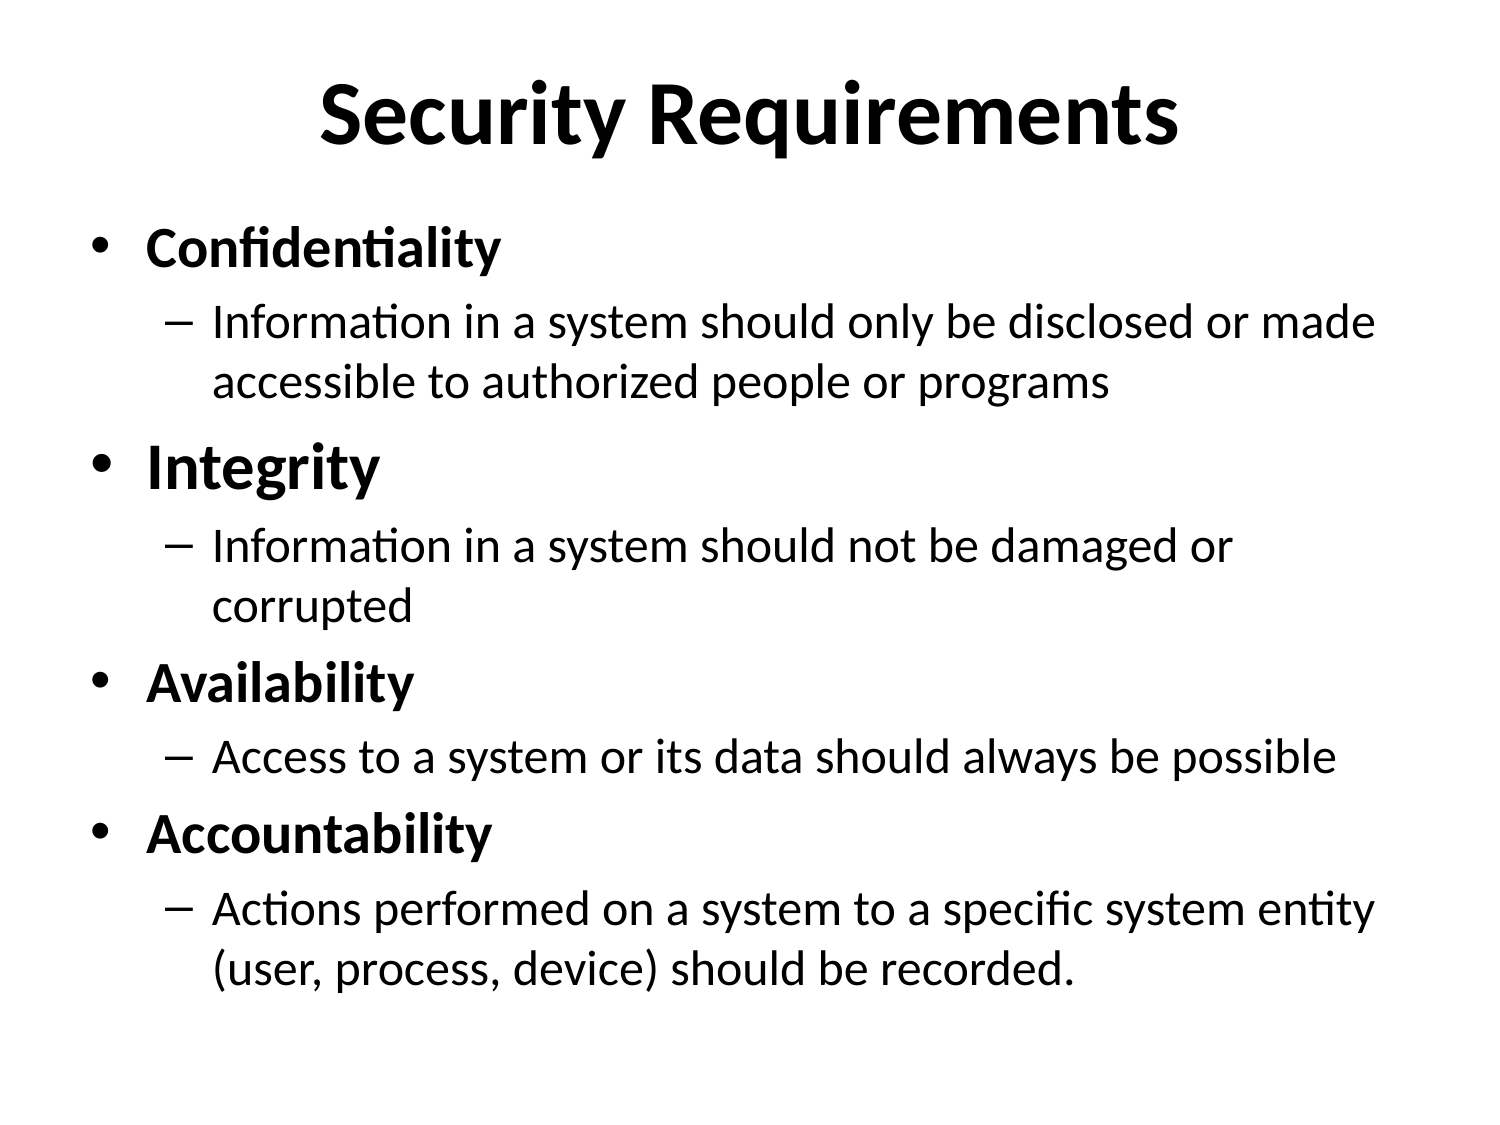

Security Requirements
Confidentiality
Information in a system should only be disclosed or made accessible to authorized people or programs
Integrity
Information in a system should not be damaged or corrupted
Availability
Access to a system or its data should always be possible
Accountability
Actions performed on a system to a specific system entity (user, process, device) should be recorded.